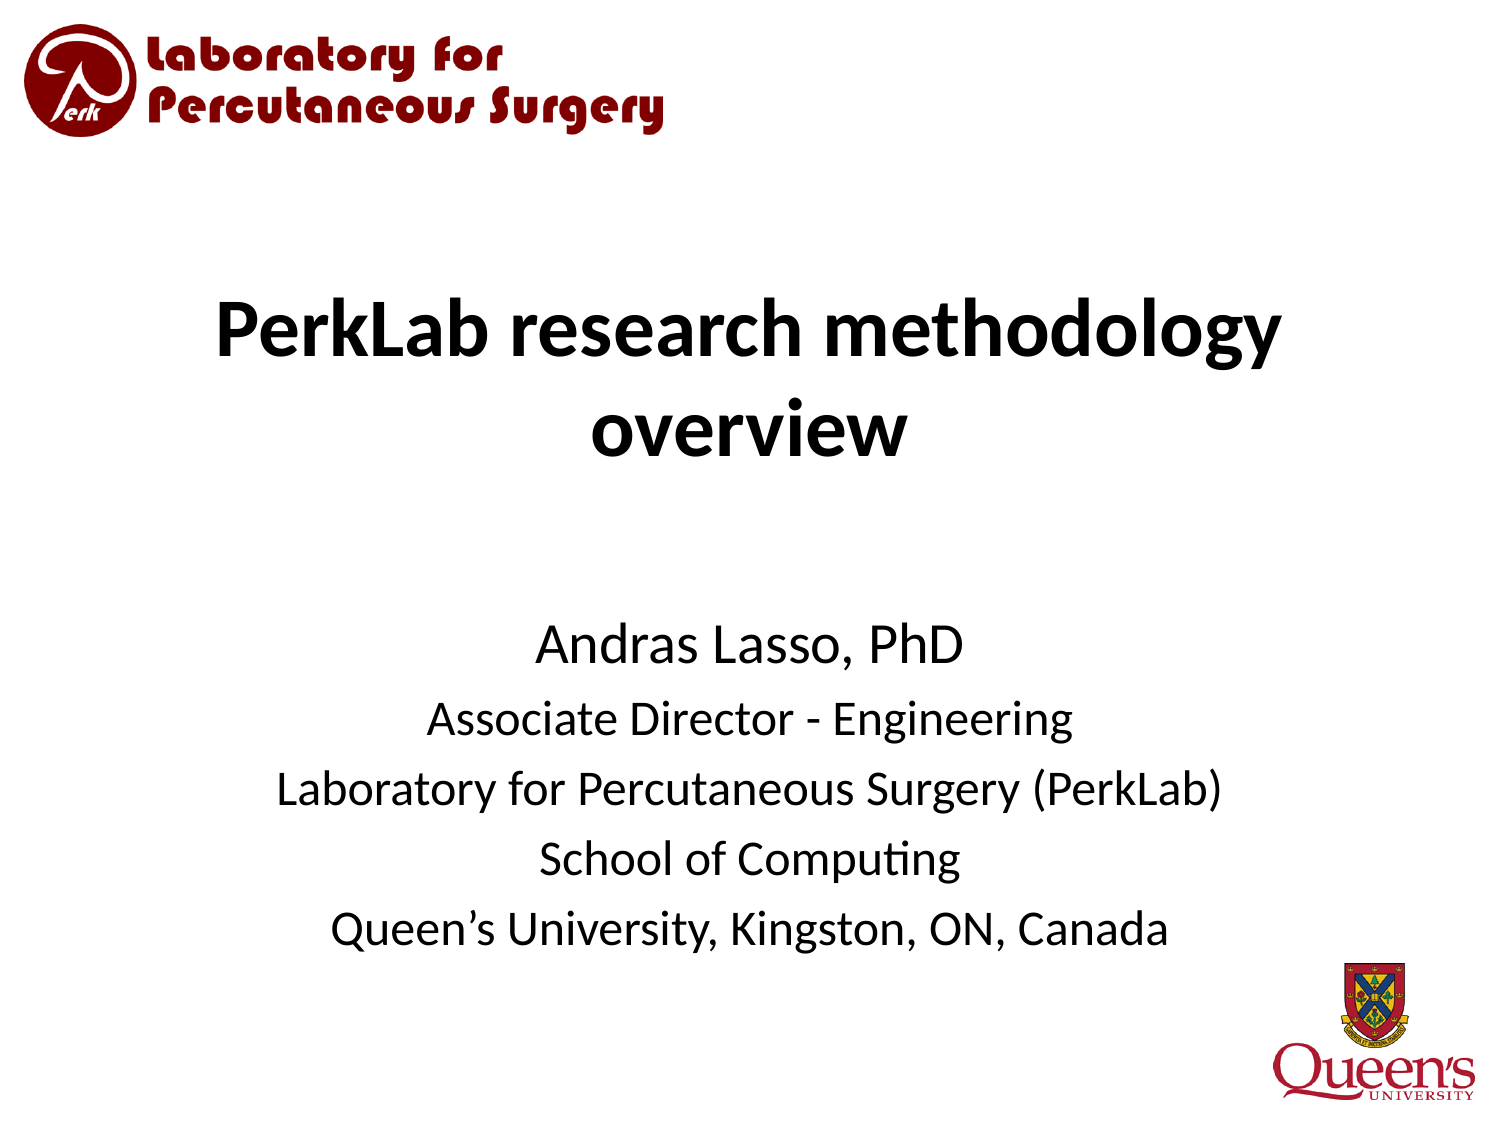

# PerkLab research methodology overview
Andras Lasso, PhD
Associate Director - Engineering
Laboratory for Percutaneous Surgery (PerkLab)
School of Computing
Queen’s University, Kingston, ON, Canada